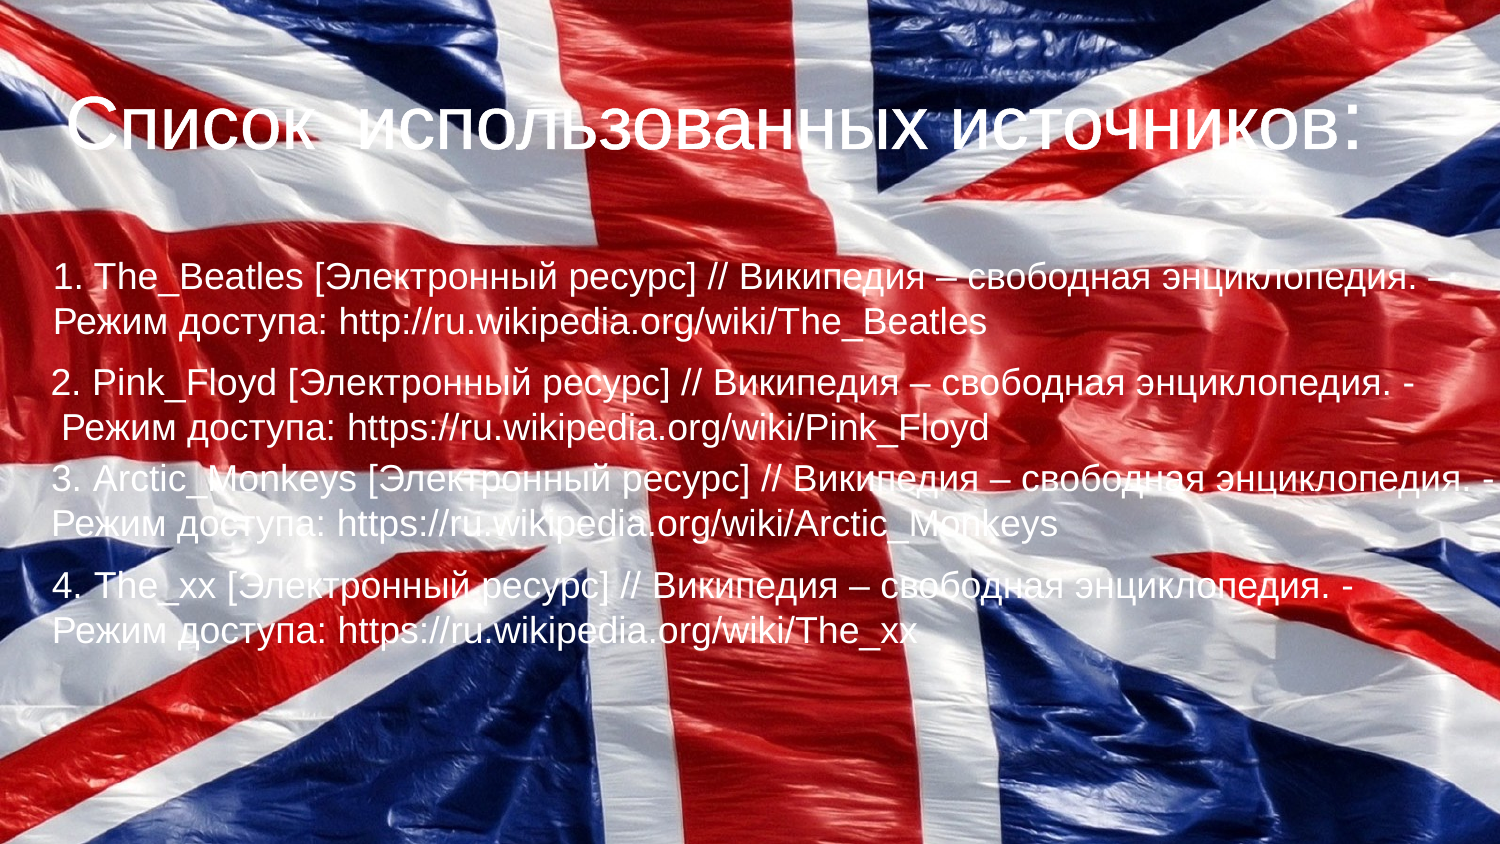

# Список  использованных источников:
1. The_Beatles [Электронный ресурс] // Википедия – свободная энциклопедия. –
Режим доступа: http://ru.wikipedia.org/wiki/The_Beatles
2. Pink_Floyd [Электронный ресурс] // Википедия – свободная энциклопедия. -
 Режим доступа: https://ru.wikipedia.org/wiki/Pink_Floyd
3. Arctic_Monkeys [Электронный ресурс] // Википедия – свободная энциклопедия. -
Режим доступа: https://ru.wikipedia.org/wiki/Arctic_Monkeys
4. The_xx [Электронный ресурс] // Википедия – свободная энциклопедия. -
Режим доступа: https://ru.wikipedia.org/wiki/The_xx